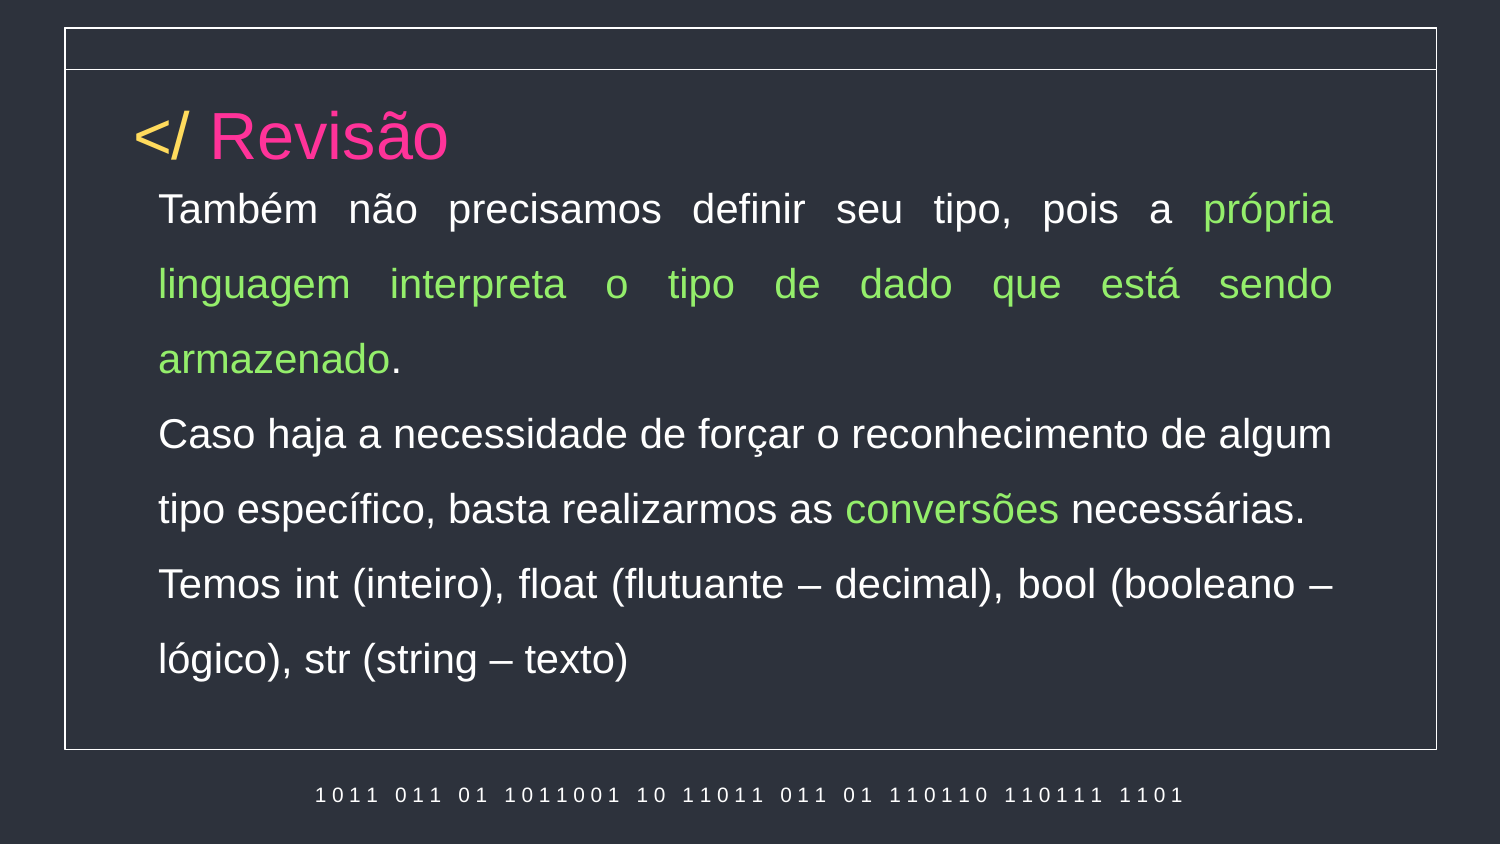

# </ Revisão
Também não precisamos definir seu tipo, pois a própria linguagem interpreta o tipo de dado que está sendo armazenado.
Caso haja a necessidade de forçar o reconhecimento de algum tipo específico, basta realizarmos as conversões necessárias.
Temos int (inteiro), float (flutuante – decimal), bool (booleano – lógico), str (string – texto)